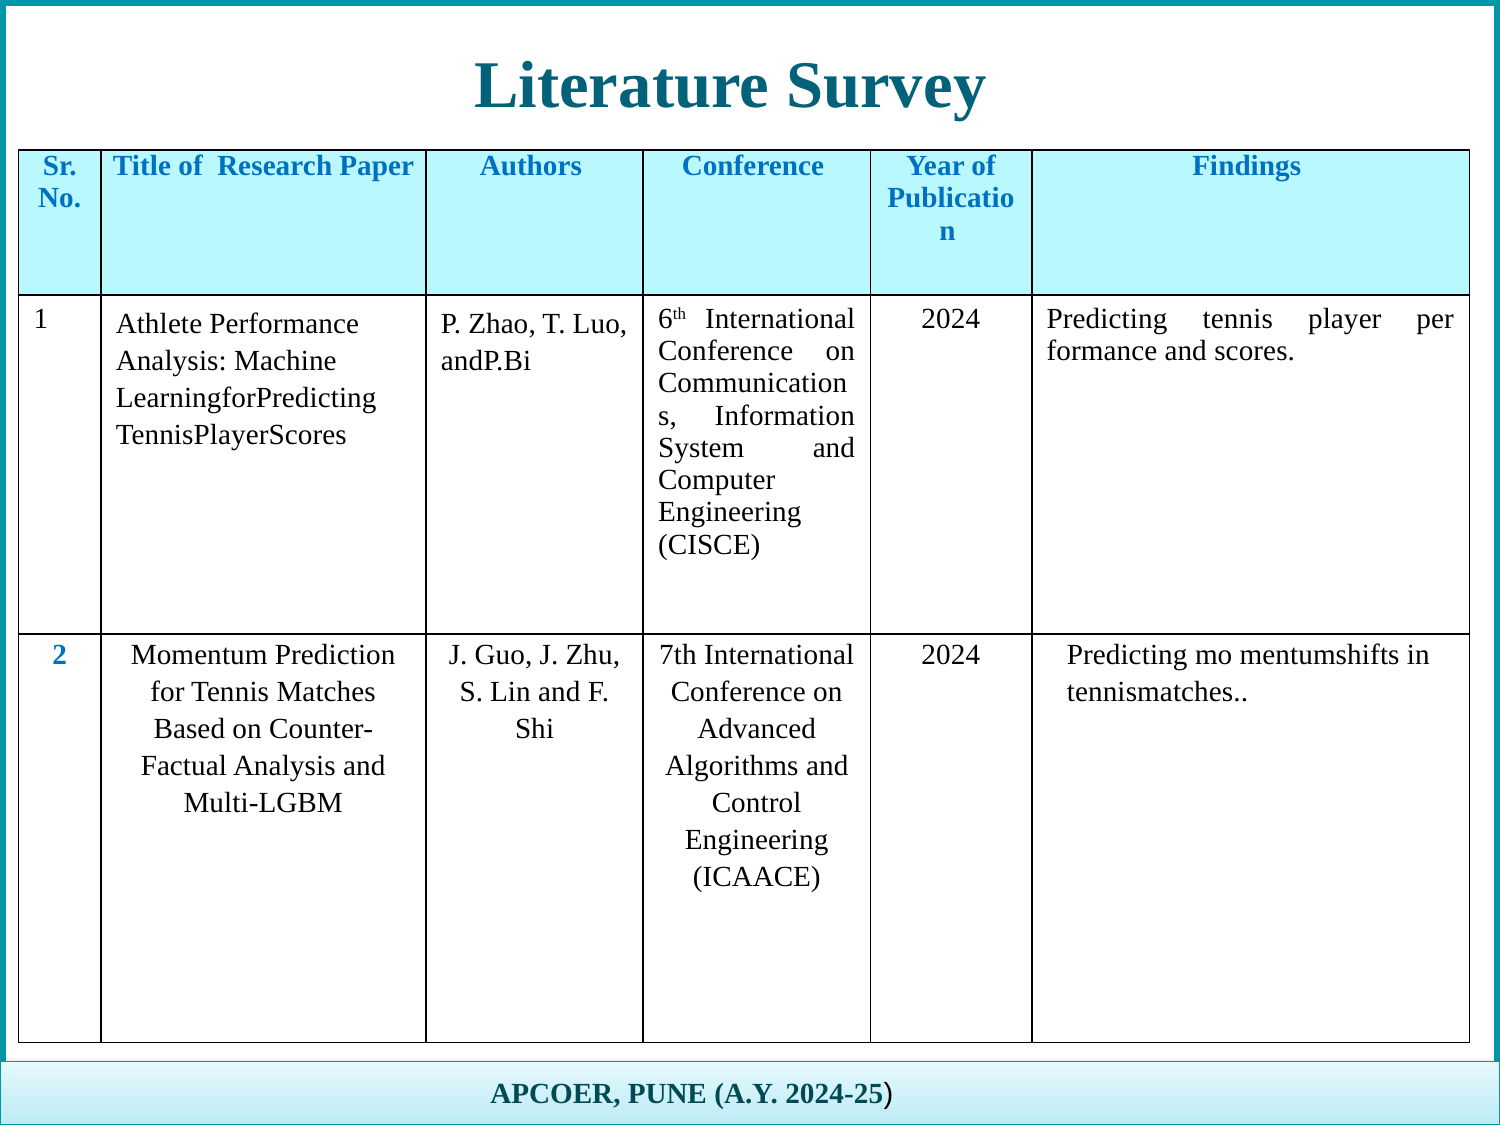

APCOER, PUNE (A.Y. 2024-25)
# Literature Survey
| Sr. No. | Title of Research Paper | Authors | Conference | Year of Publication | Findings |
| --- | --- | --- | --- | --- | --- |
| 1 | Athlete Performance Analysis: Machine LearningforPredicting TennisPlayerScores | P. Zhao, T. Luo, andP.Bi | 6th International Conference on Communications, Information System and Computer Engineering (CISCE) | 2024 | Predicting tennis player per formance and scores. |
| 2 | Momentum Prediction for Tennis Matches Based on Counter-Factual Analysis and Multi-LGBM | J. Guo, J. Zhu, S. Lin and F. Shi | 7th International Conference on Advanced Algorithms and Control Engineering (ICAACE) | 2024 | Predicting mo mentumshifts in tennismatches.. |